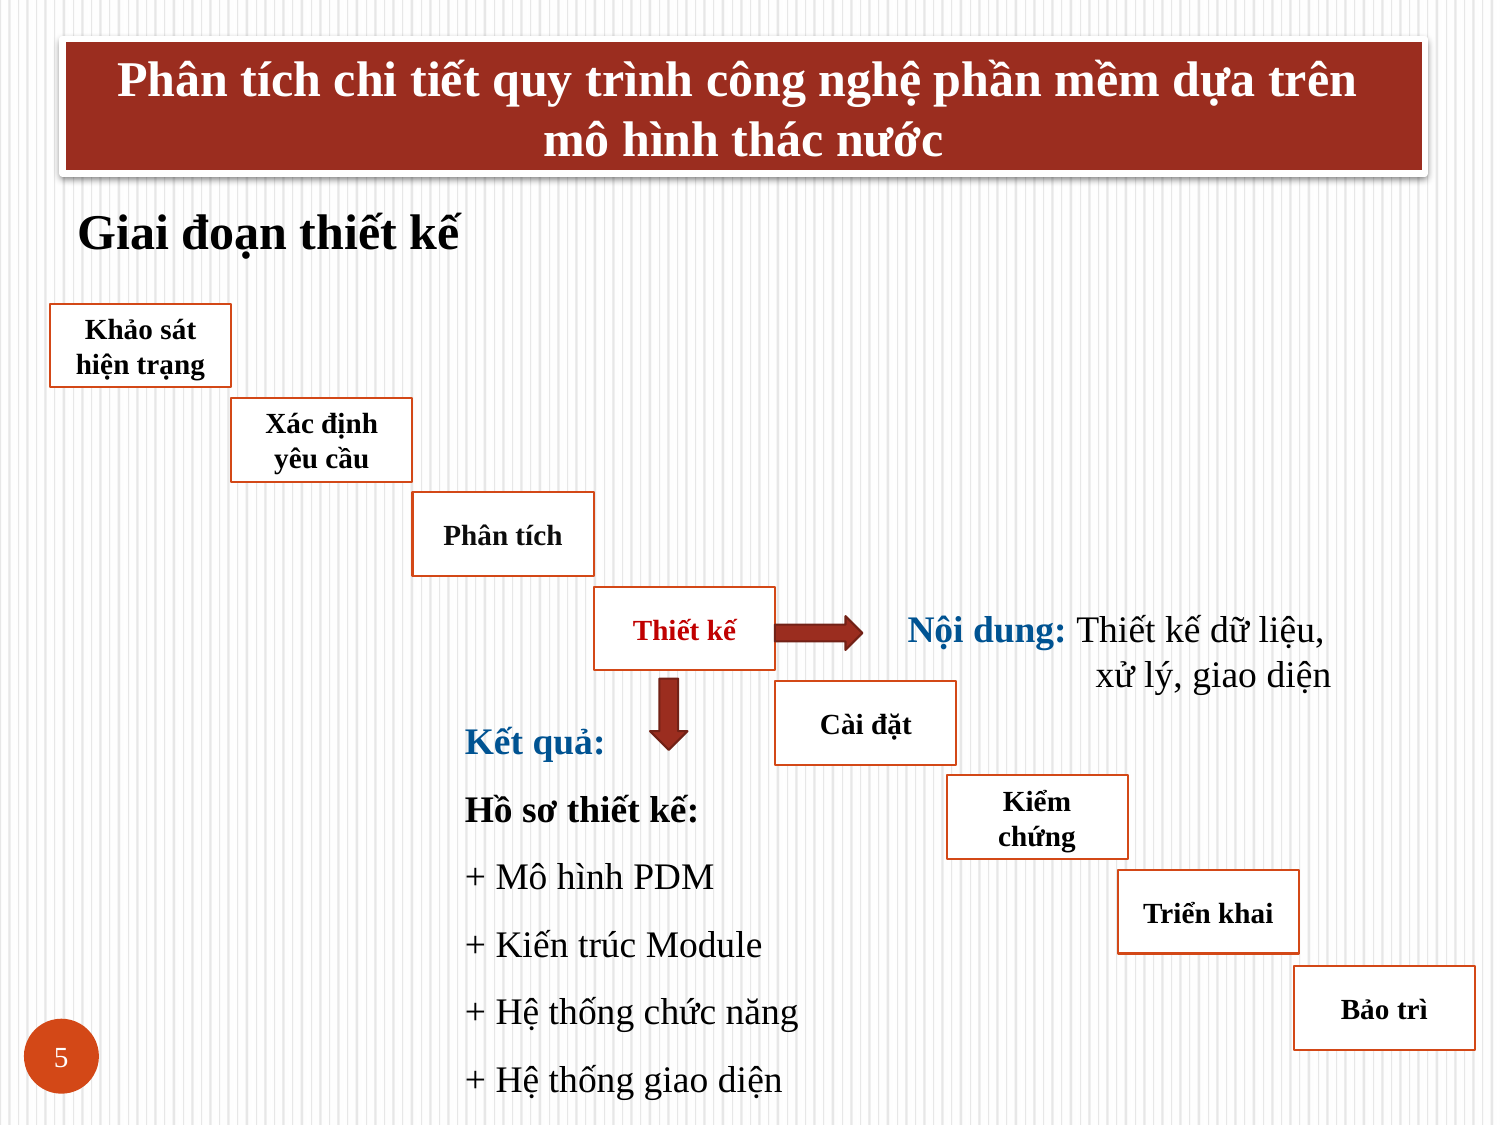

Phân tích chi tiết quy trình công nghệ phần mềm dựa trên
mô hình thác nước
# Giai đoạn thiết kế
Khảo sát hiện trạng
Xác định yêu cầu
Phân tích
Thiết kế
Nội dung: Thiết kế dữ liệu,
	    xử lý, giao diện

Cài đặt
Kết quả:
Hồ sơ thiết kế:
+ Mô hình PDM
+ Kiến trúc Module
+ Hệ thống chức năng
+ Hệ thống giao diện
Kiểm chứng
Triển khai
Bảo trì
5